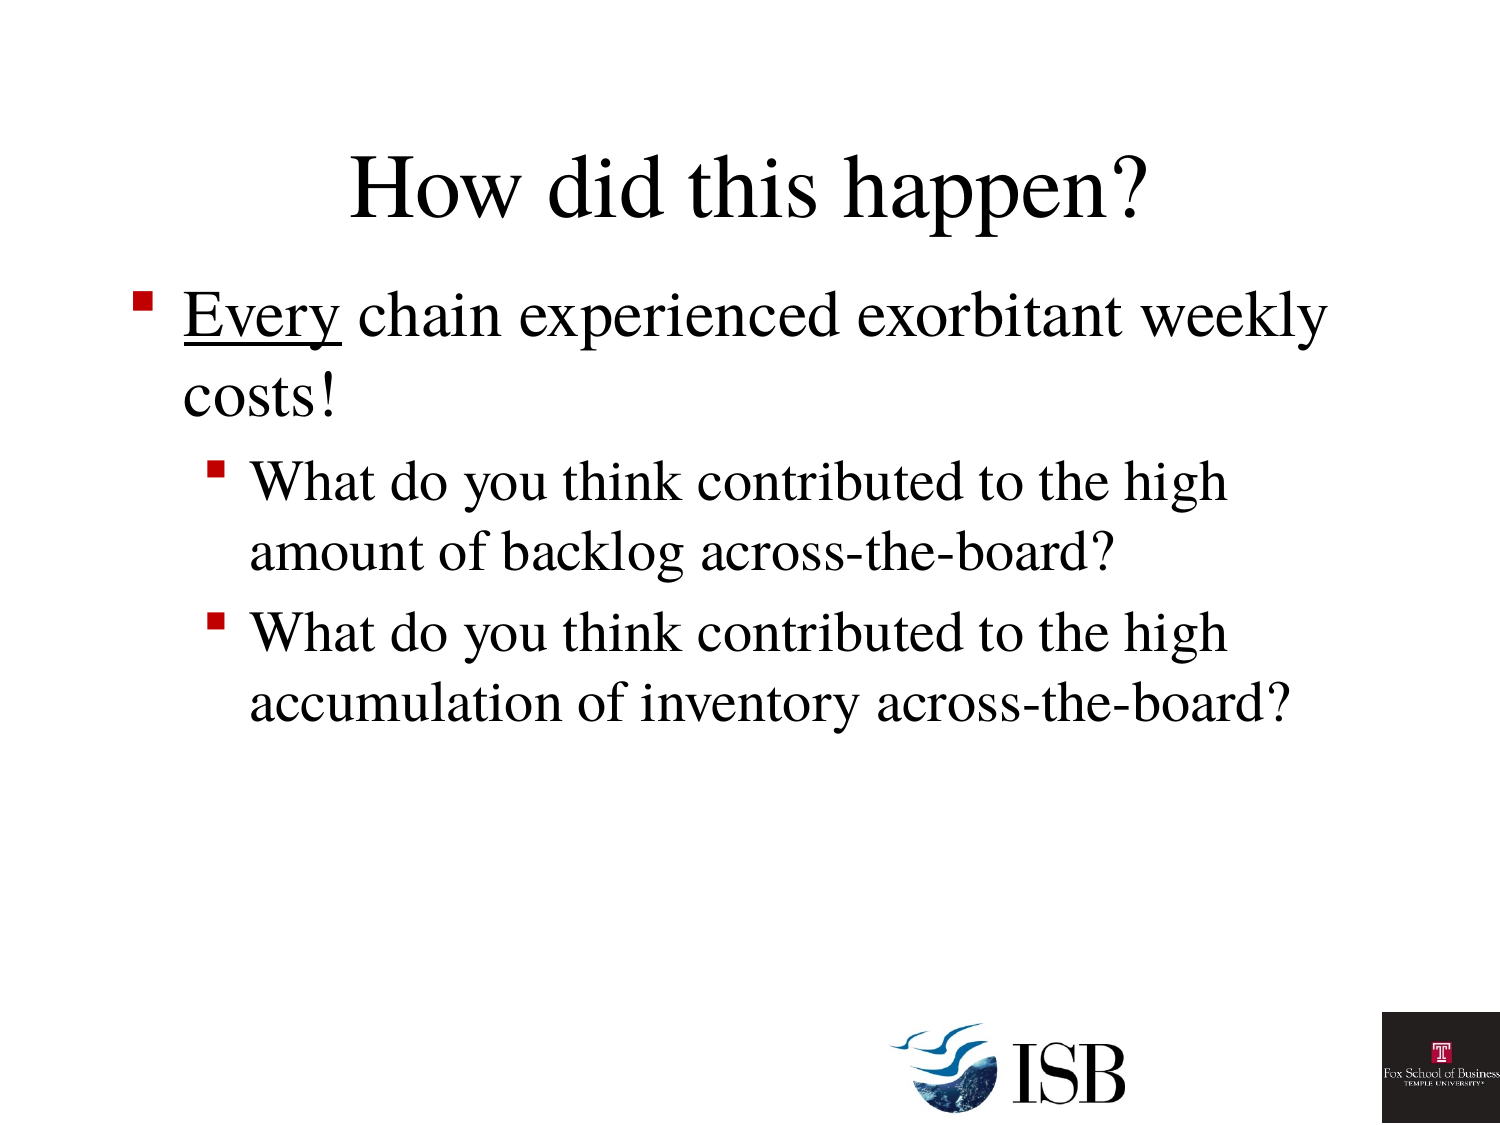

# How did this happen?
Every chain experienced exorbitant weekly costs!
What do you think contributed to the high amount of backlog across-the-board?
What do you think contributed to the high accumulation of inventory across-the-board?